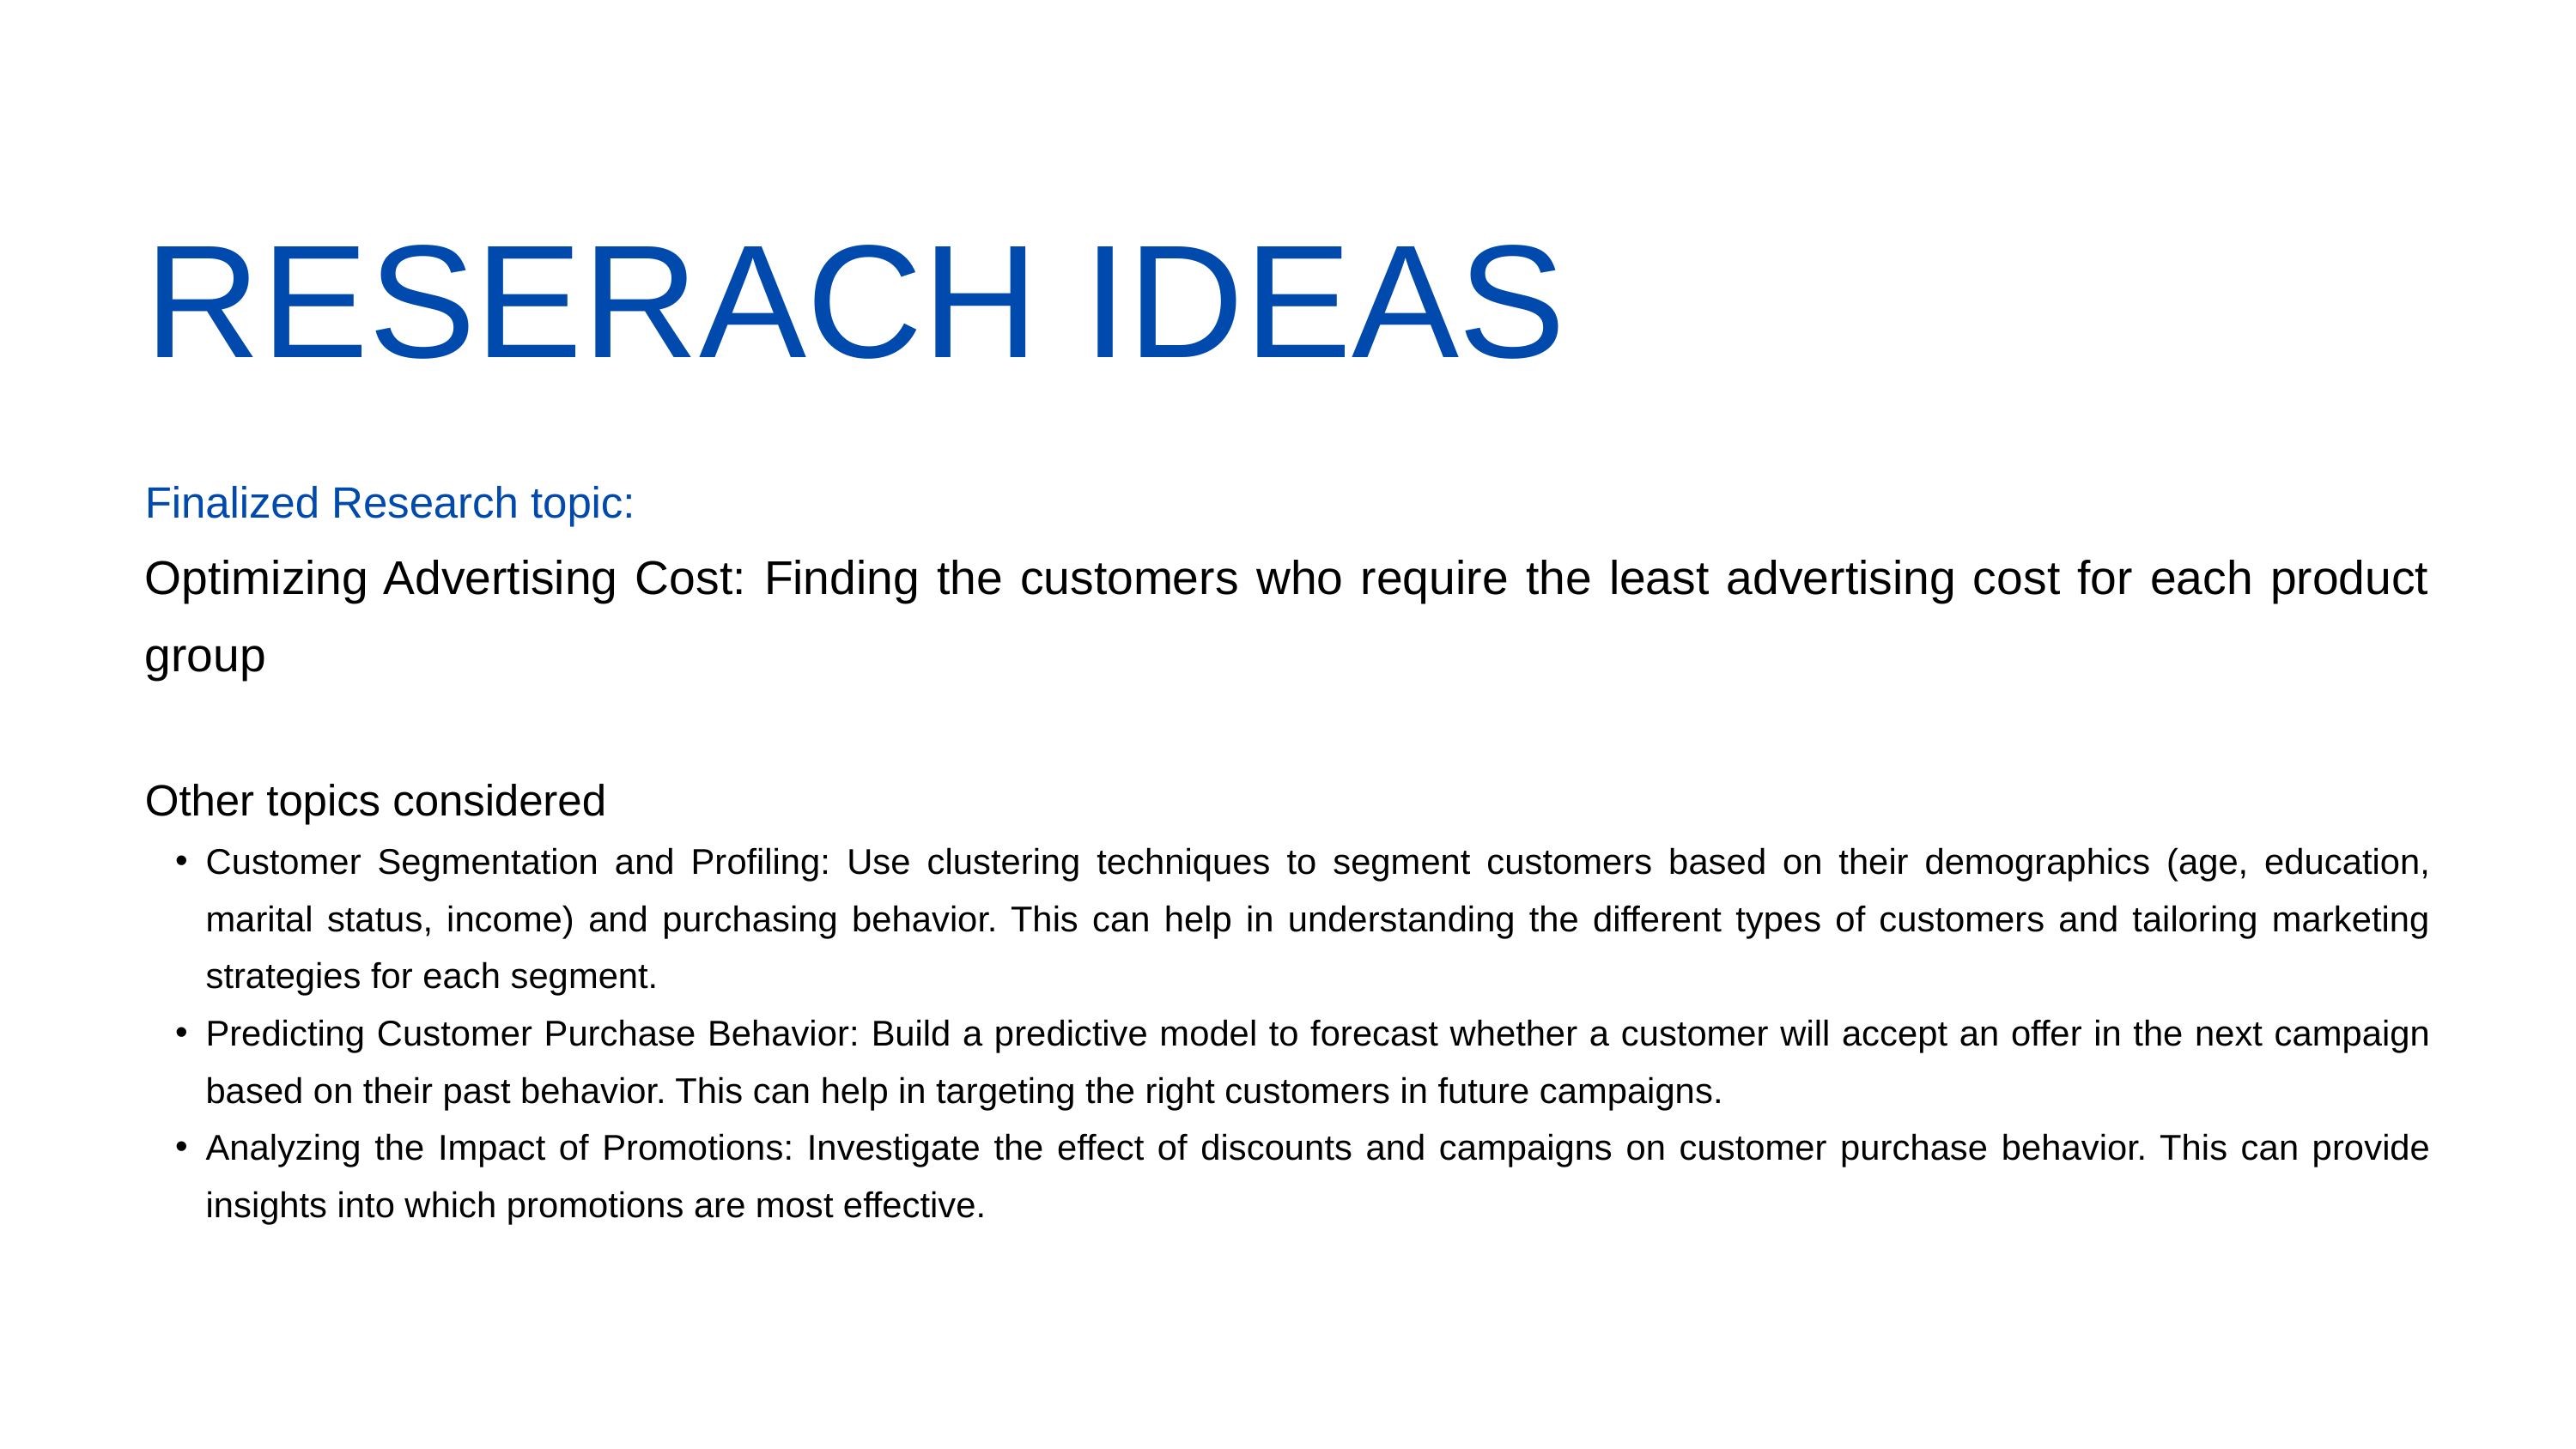

RESERACH IDEAS
Finalized Research topic:
Optimizing Advertising Cost: Finding the customers who require the least advertising cost for each product group

Other topics considered
Customer Segmentation and Profiling: Use clustering techniques to segment customers based on their demographics (age, education, marital status, income) and purchasing behavior. This can help in understanding the different types of customers and tailoring marketing strategies for each segment.
Predicting Customer Purchase Behavior: Build a predictive model to forecast whether a customer will accept an offer in the next campaign based on their past behavior. This can help in targeting the right customers in future campaigns.
Analyzing the Impact of Promotions: Investigate the effect of discounts and campaigns on customer purchase behavior. This can provide insights into which promotions are most effective.